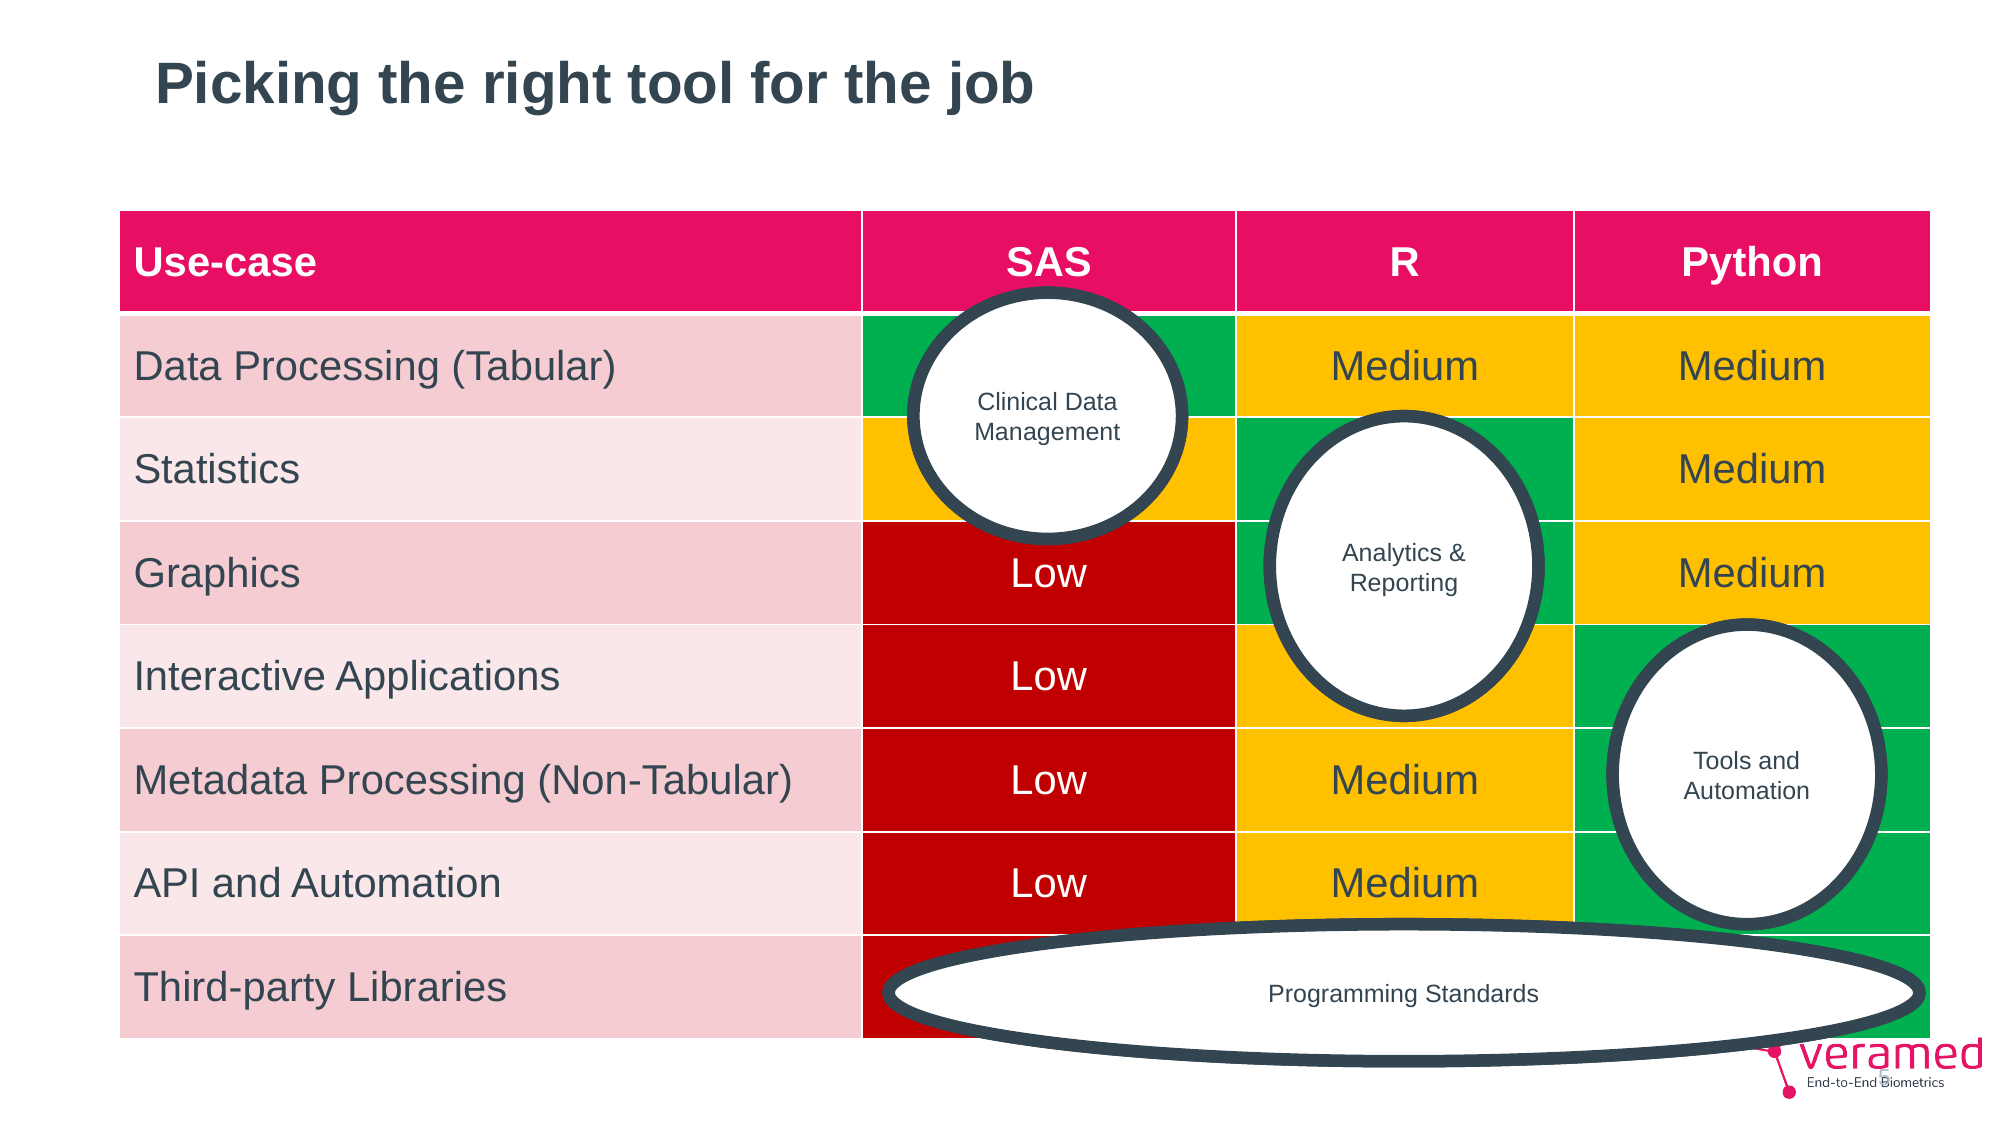

# Picking the right tool for the job
| Use-case | SAS | R | Python |
| --- | --- | --- | --- |
| Data Processing (Tabular) | High | Medium | Medium |
| Statistics | Medium | High | Medium |
| Graphics | Low | High | Medium |
| Interactive Applications | Low | Medium | High |
| Metadata Processing (Non-Tabular) | Low | Medium | High |
| API and Automation | Low | Medium | High |
| Third-party Libraries | Low | High | High |
Clinical Data Management

Analytics & Reporting
Tools and Automation
Programming Standards
5